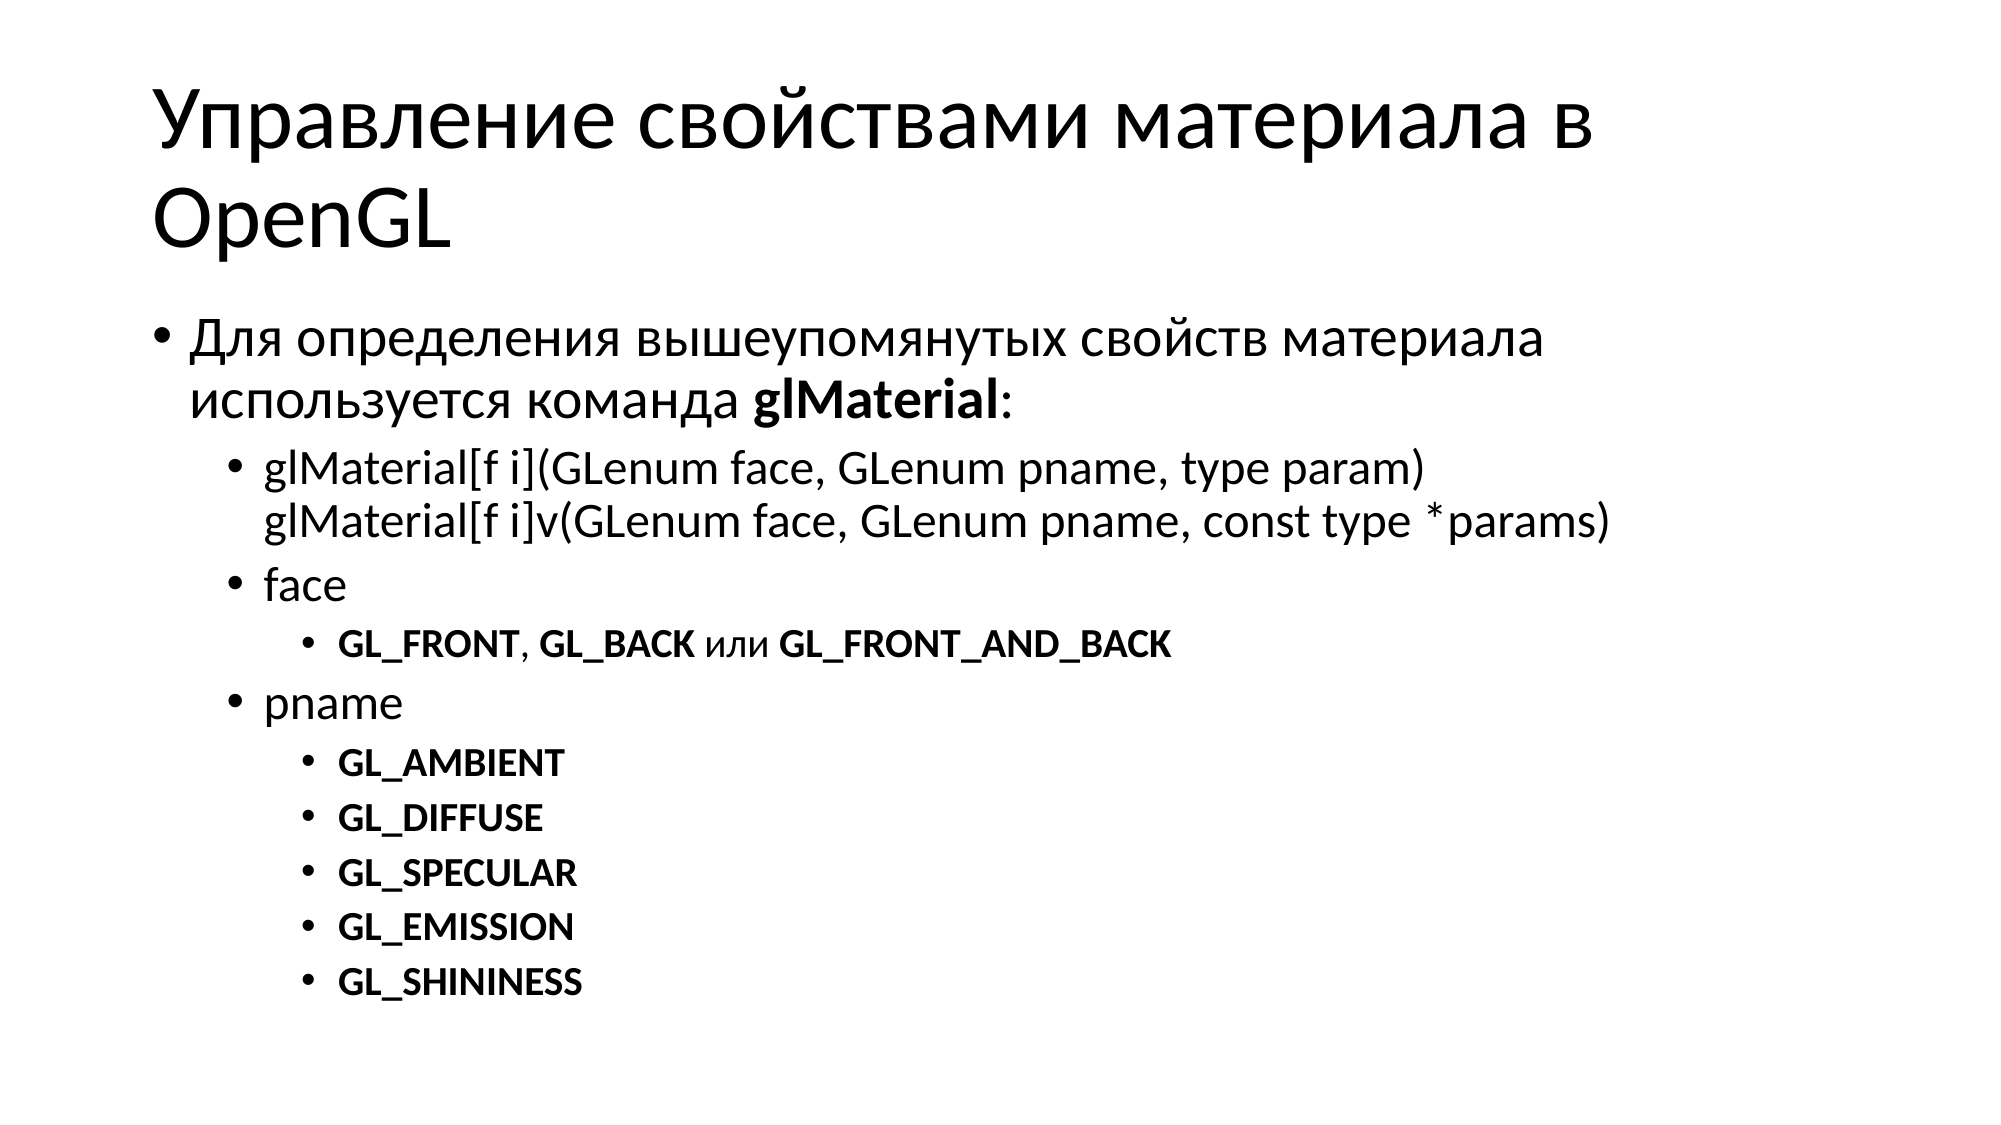

# Управление свойствами материала в OpenGL
Для определения вышеупомянутых свойств материала используется команда glMaterial:
glMaterial[f i](GLenum face, GLenum pname, type param)
glMaterial[f i]v(GLenum face, GLenum pname, const type *params)
face
GL_FRONT, GL_BACK или GL_FRONT_AND_BACK
pname
GL_AMBIENT
GL_DIFFUSE
GL_SPECULAR
GL_EMISSION
GL_SHININESS